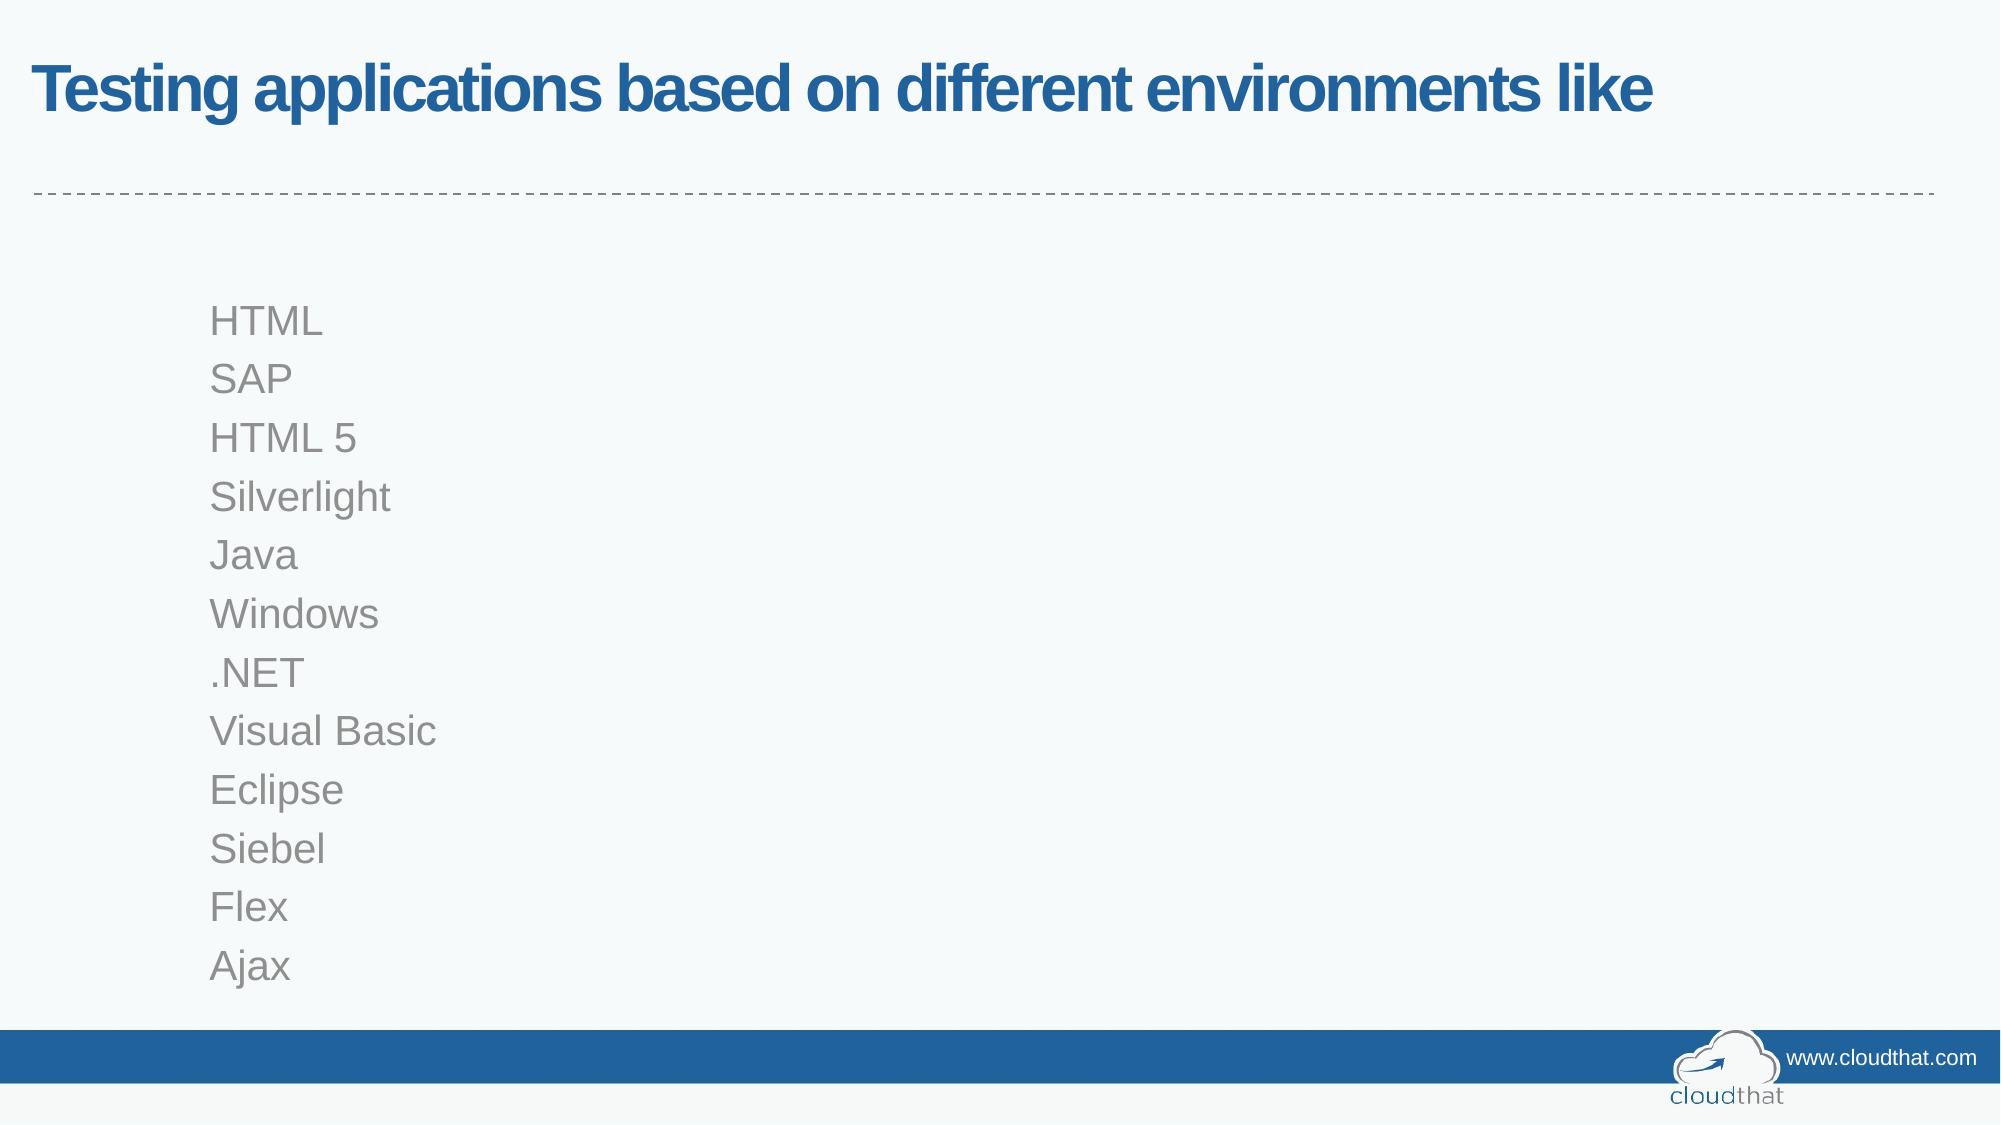

# Testing applications based on different environments like

HTML
SAP
HTML 5
Silverlight
Java
Windows
.NET
Visual Basic
Eclipse
Siebel
Flex
Ajax